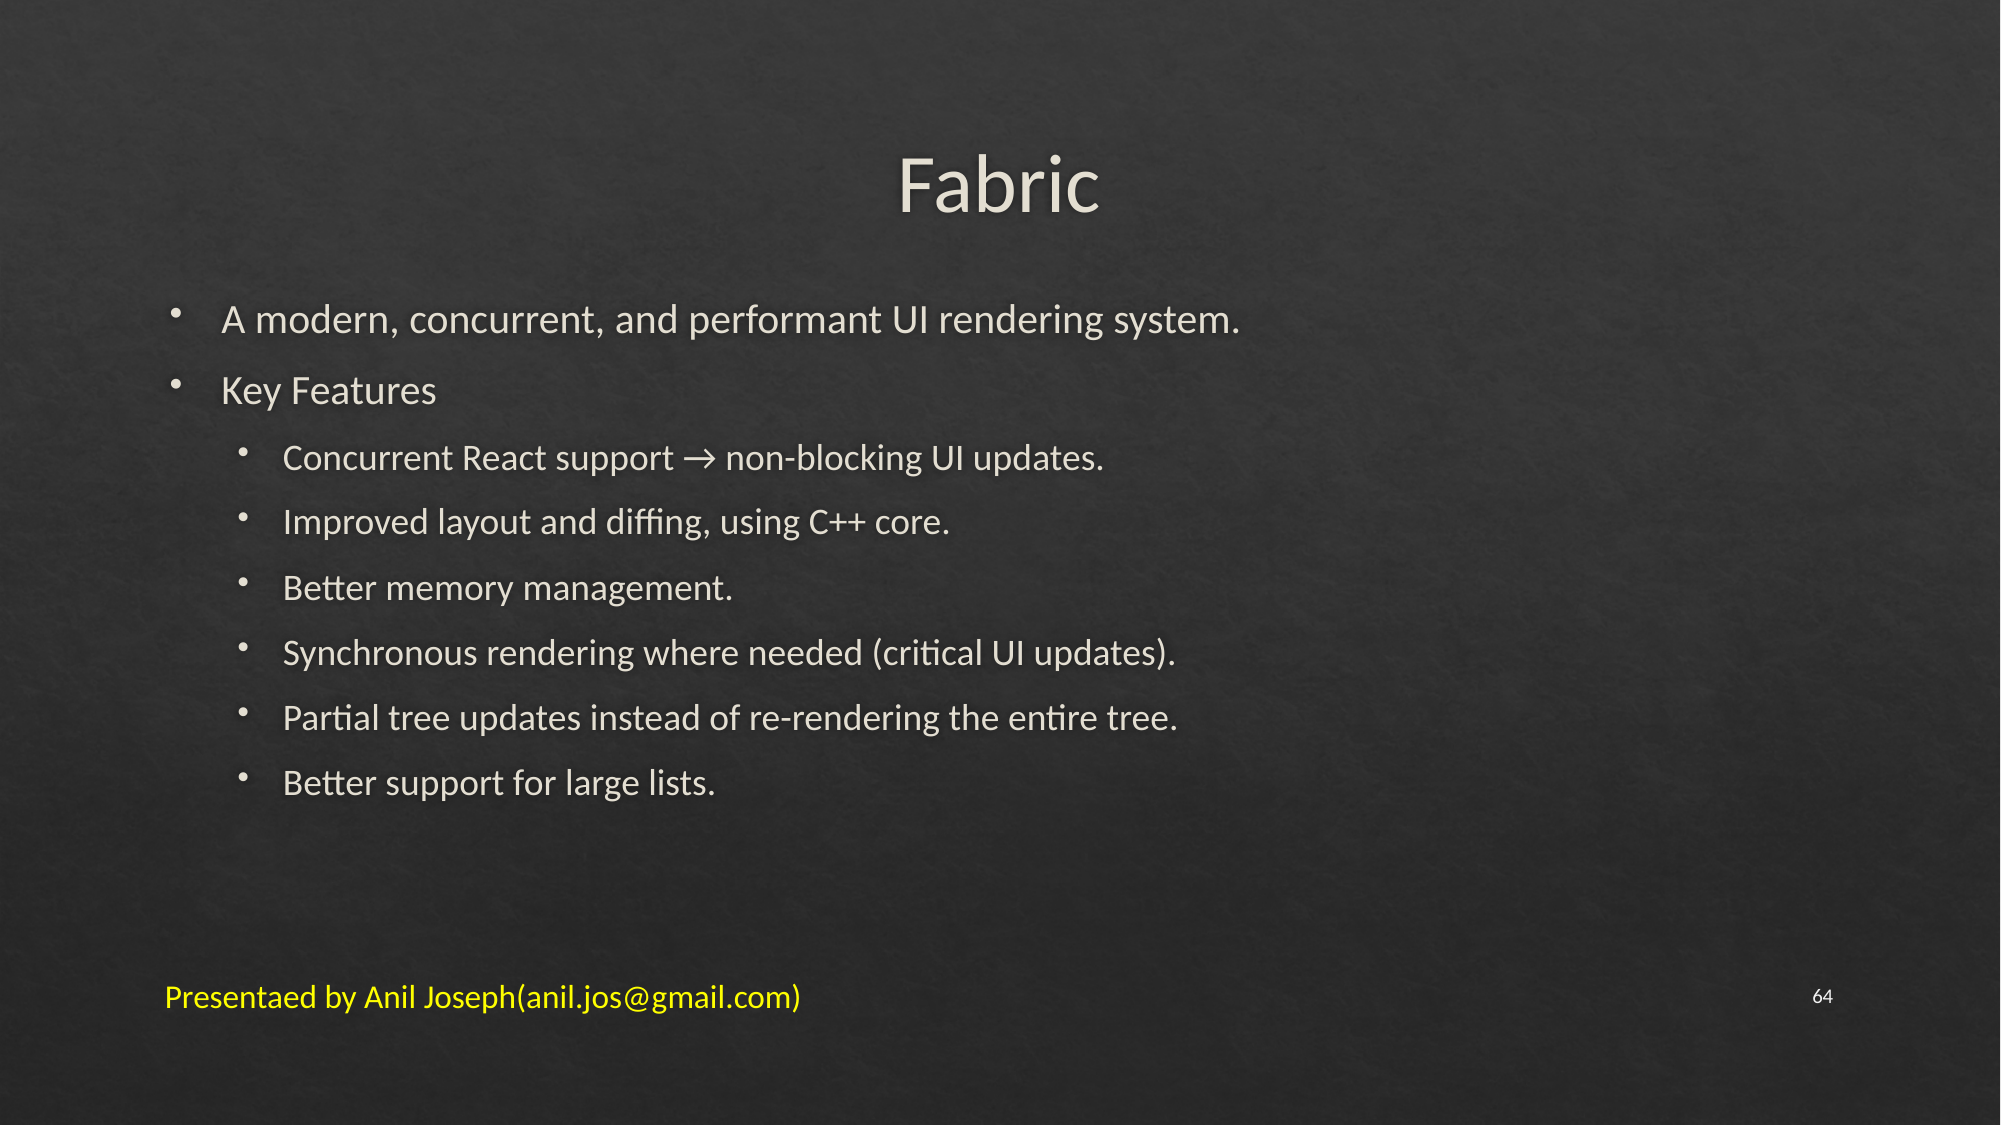

# Fabric
A modern, concurrent, and performant UI rendering system.
Key Features
Concurrent React support → non-blocking UI updates.
Improved layout and diffing, using C++ core.
Better memory management.
Synchronous rendering where needed (critical UI updates).
Partial tree updates instead of re-rendering the entire tree.
Better support for large lists.

Presentaed by Anil Joseph(anil.jos@gmail.com)
64